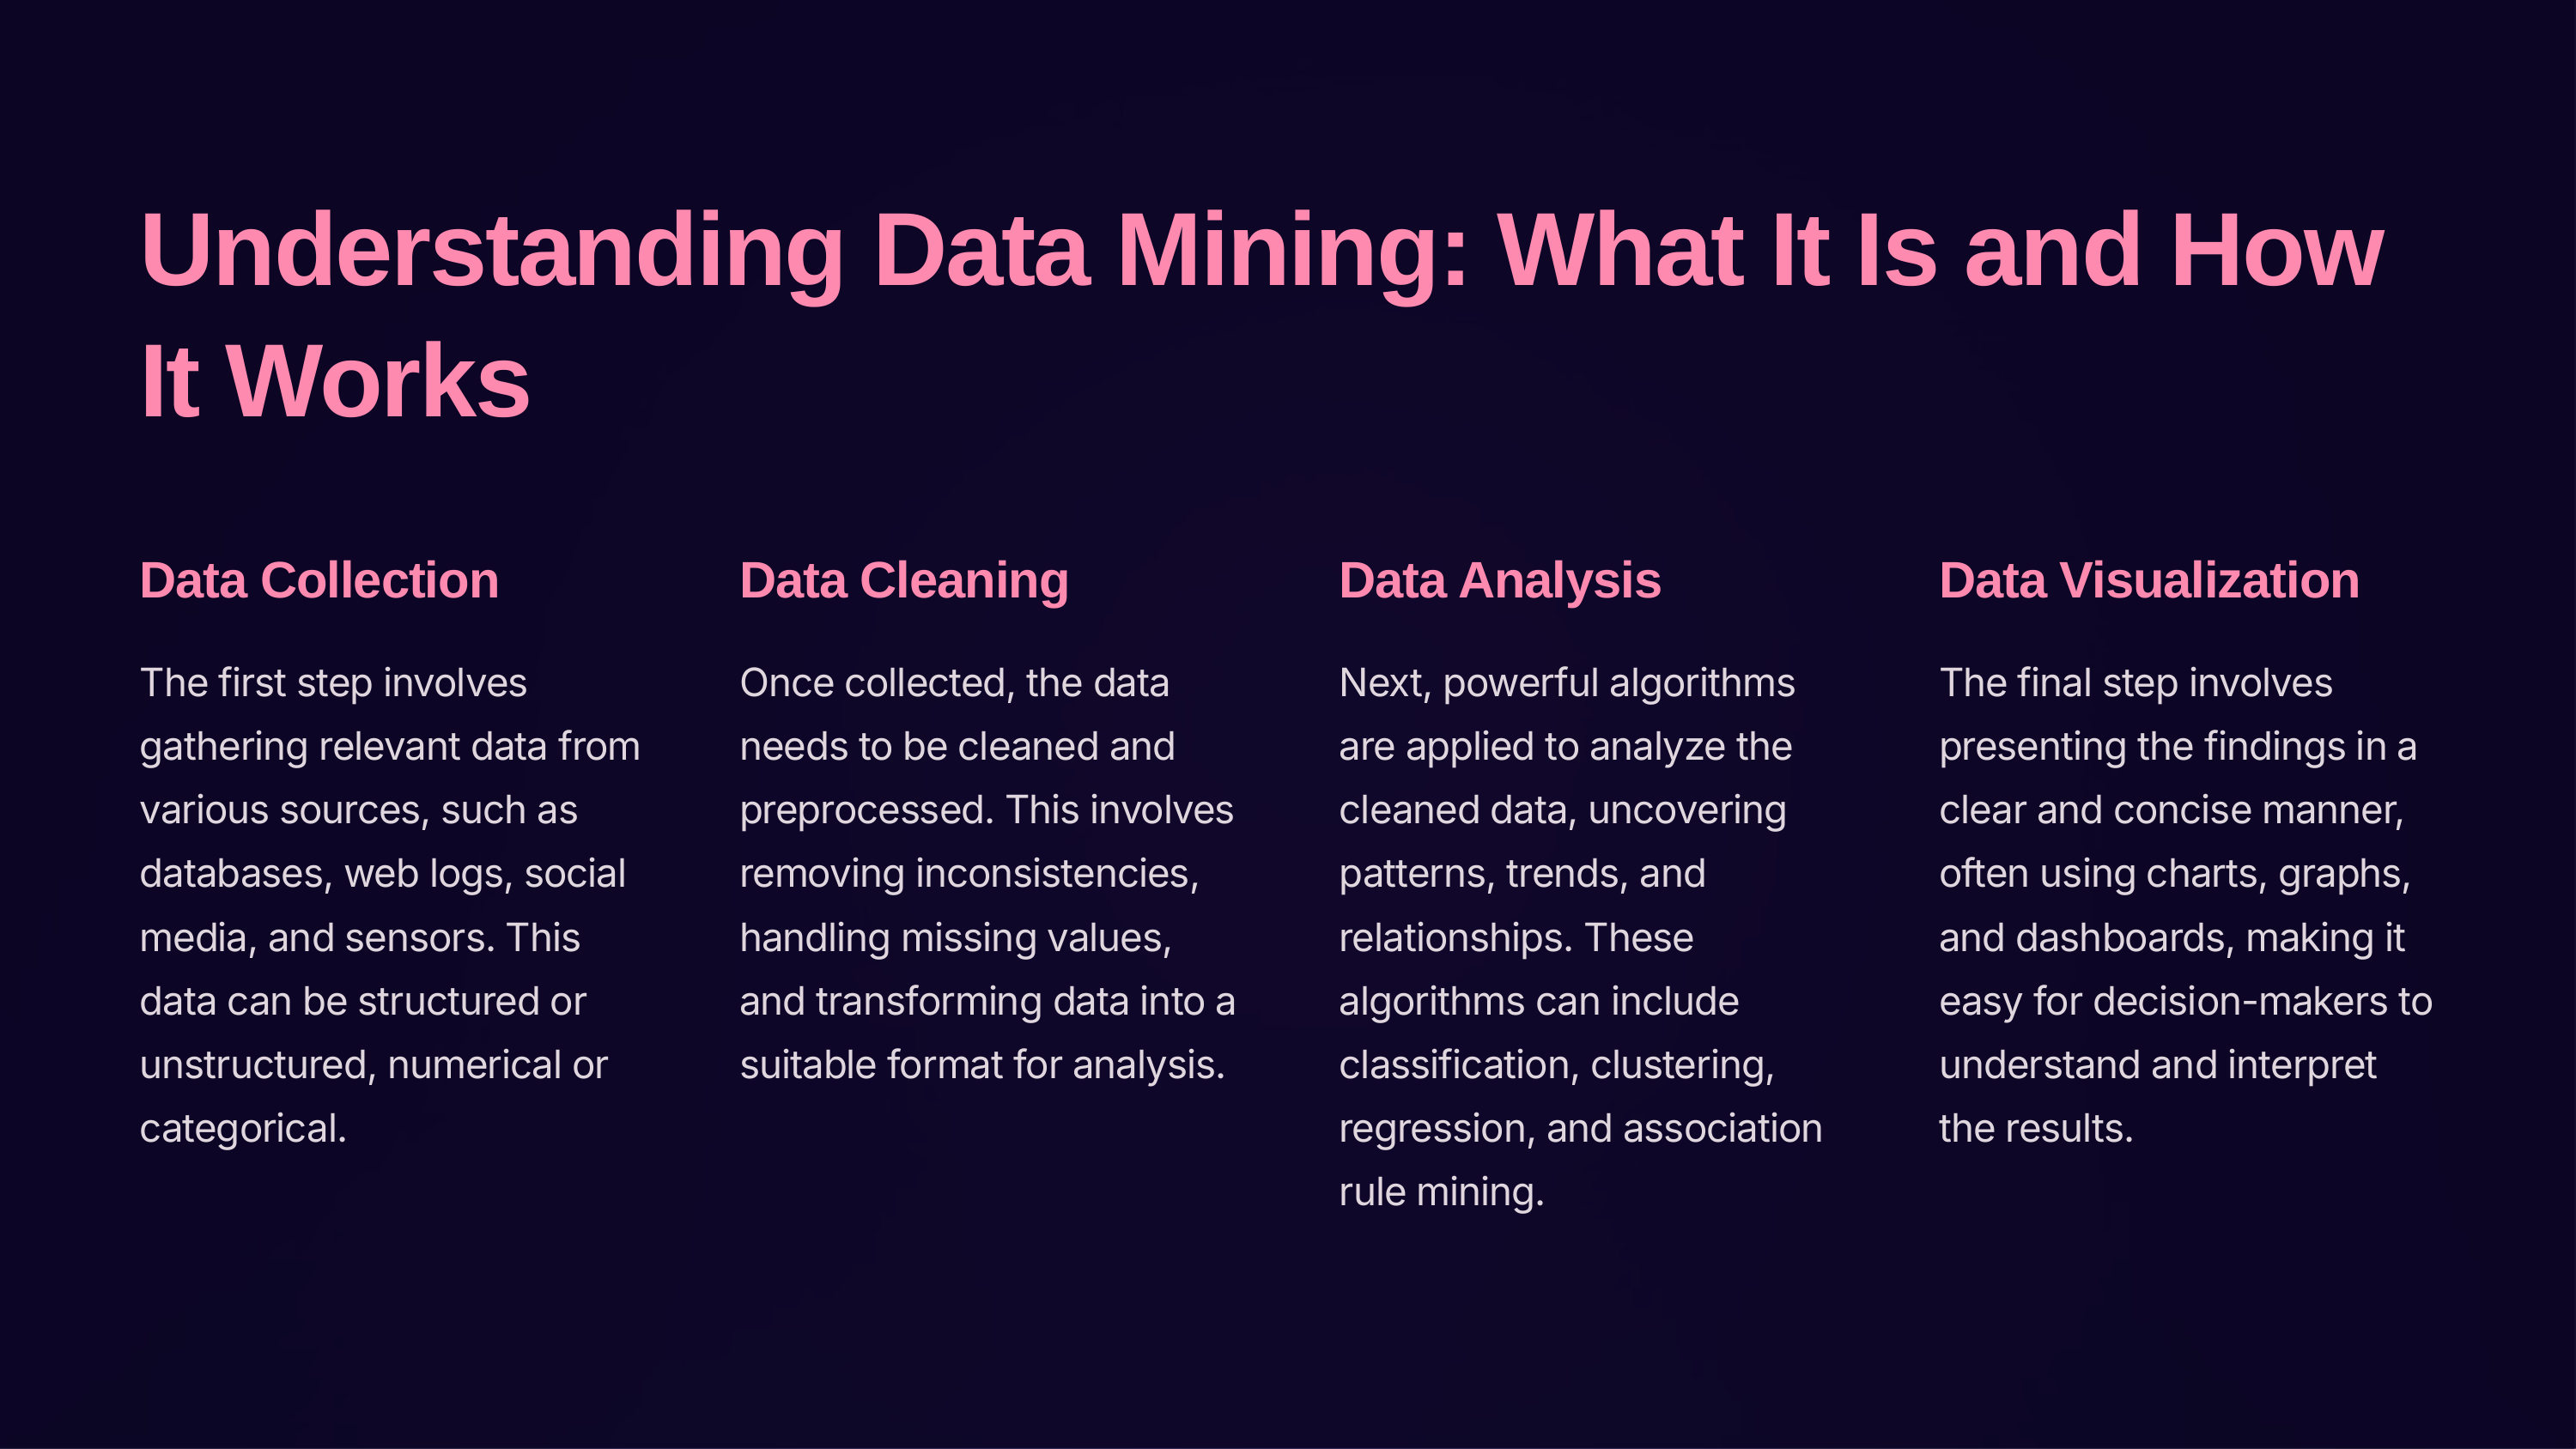

Understanding Data Mining: What It Is and How It Works
Data Collection
Data Cleaning
Data Analysis
Data Visualization
The first step involves gathering relevant data from various sources, such as databases, web logs, social media, and sensors. This data can be structured or unstructured, numerical or categorical.
Once collected, the data needs to be cleaned and preprocessed. This involves removing inconsistencies, handling missing values, and transforming data into a suitable format for analysis.
Next, powerful algorithms are applied to analyze the cleaned data, uncovering patterns, trends, and relationships. These algorithms can include classification, clustering, regression, and association rule mining.
The final step involves presenting the findings in a clear and concise manner, often using charts, graphs, and dashboards, making it easy for decision-makers to understand and interpret the results.